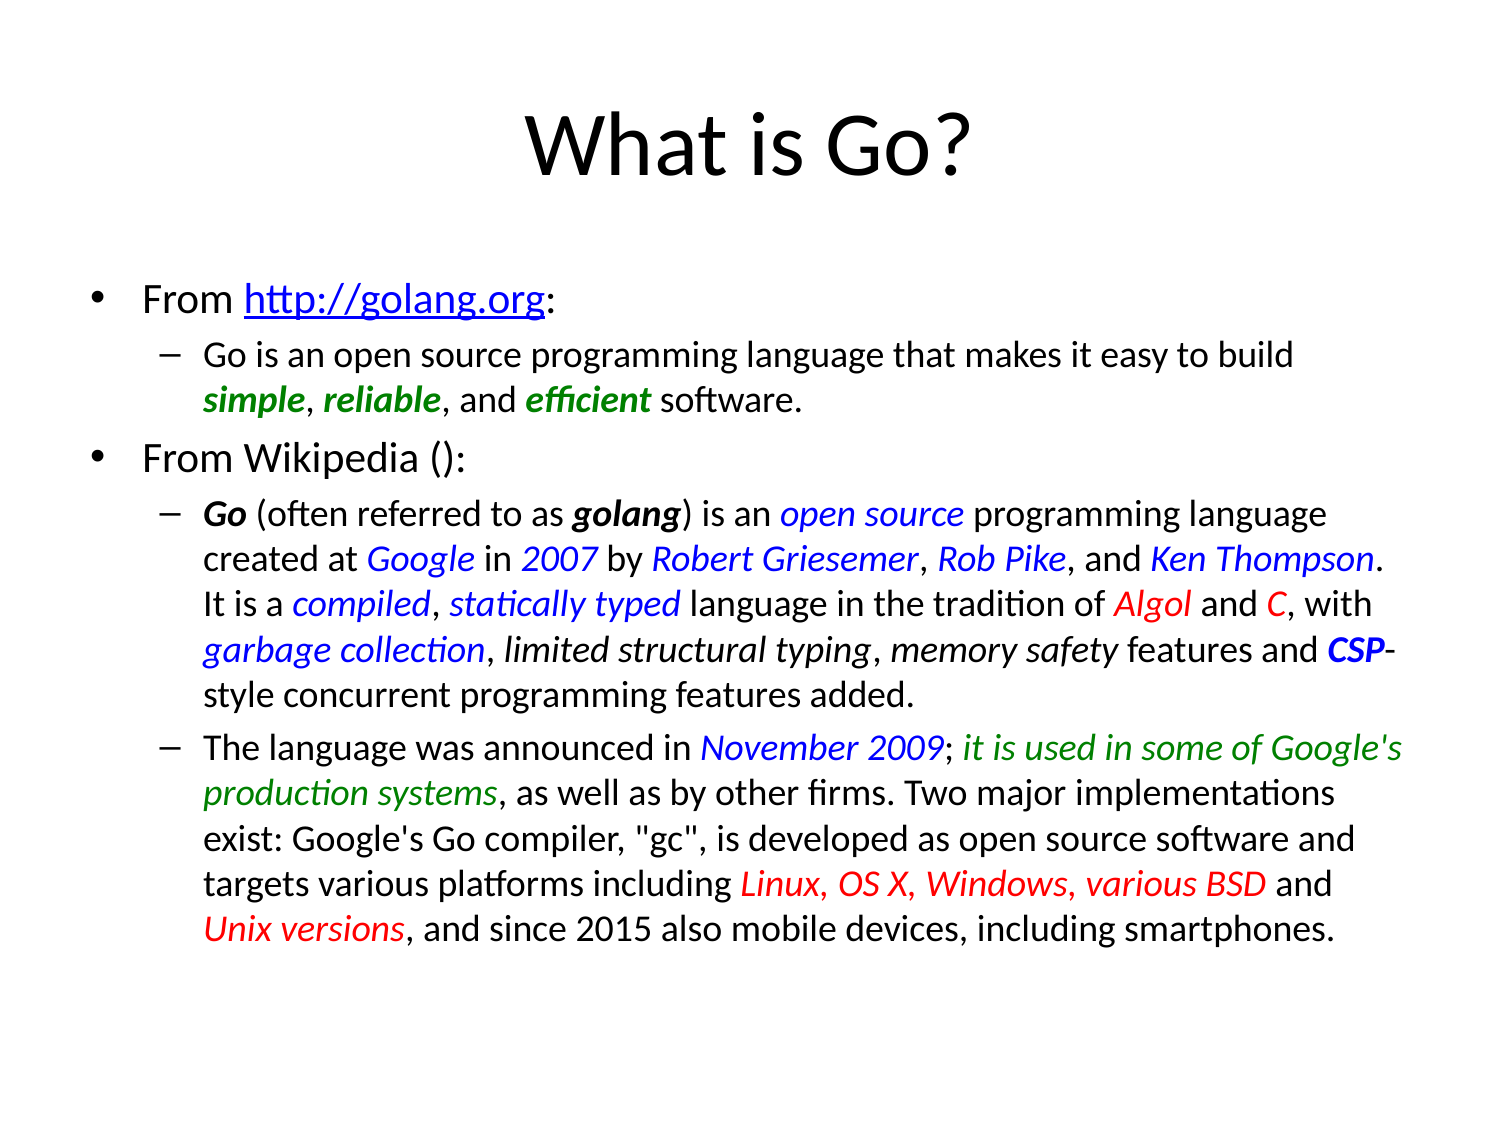

# What is Go?
From http://golang.org:
Go is an open source programming language that makes it easy to build simple, reliable, and efficient software.
From Wikipedia ():
Go (often referred to as golang) is an open source programming language created at Google in 2007 by Robert Griesemer, Rob Pike, and Ken Thompson. It is a compiled, statically typed language in the tradition of Algol and C, with garbage collection, limited structural typing, memory safety features and CSP-style concurrent programming features added.
The language was announced in November 2009; it is used in some of Google's production systems, as well as by other firms. Two major implementations exist: Google's Go compiler, "gc", is developed as open source software and targets various platforms including Linux, OS X, Windows, various BSD and Unix versions, and since 2015 also mobile devices, including smartphones.